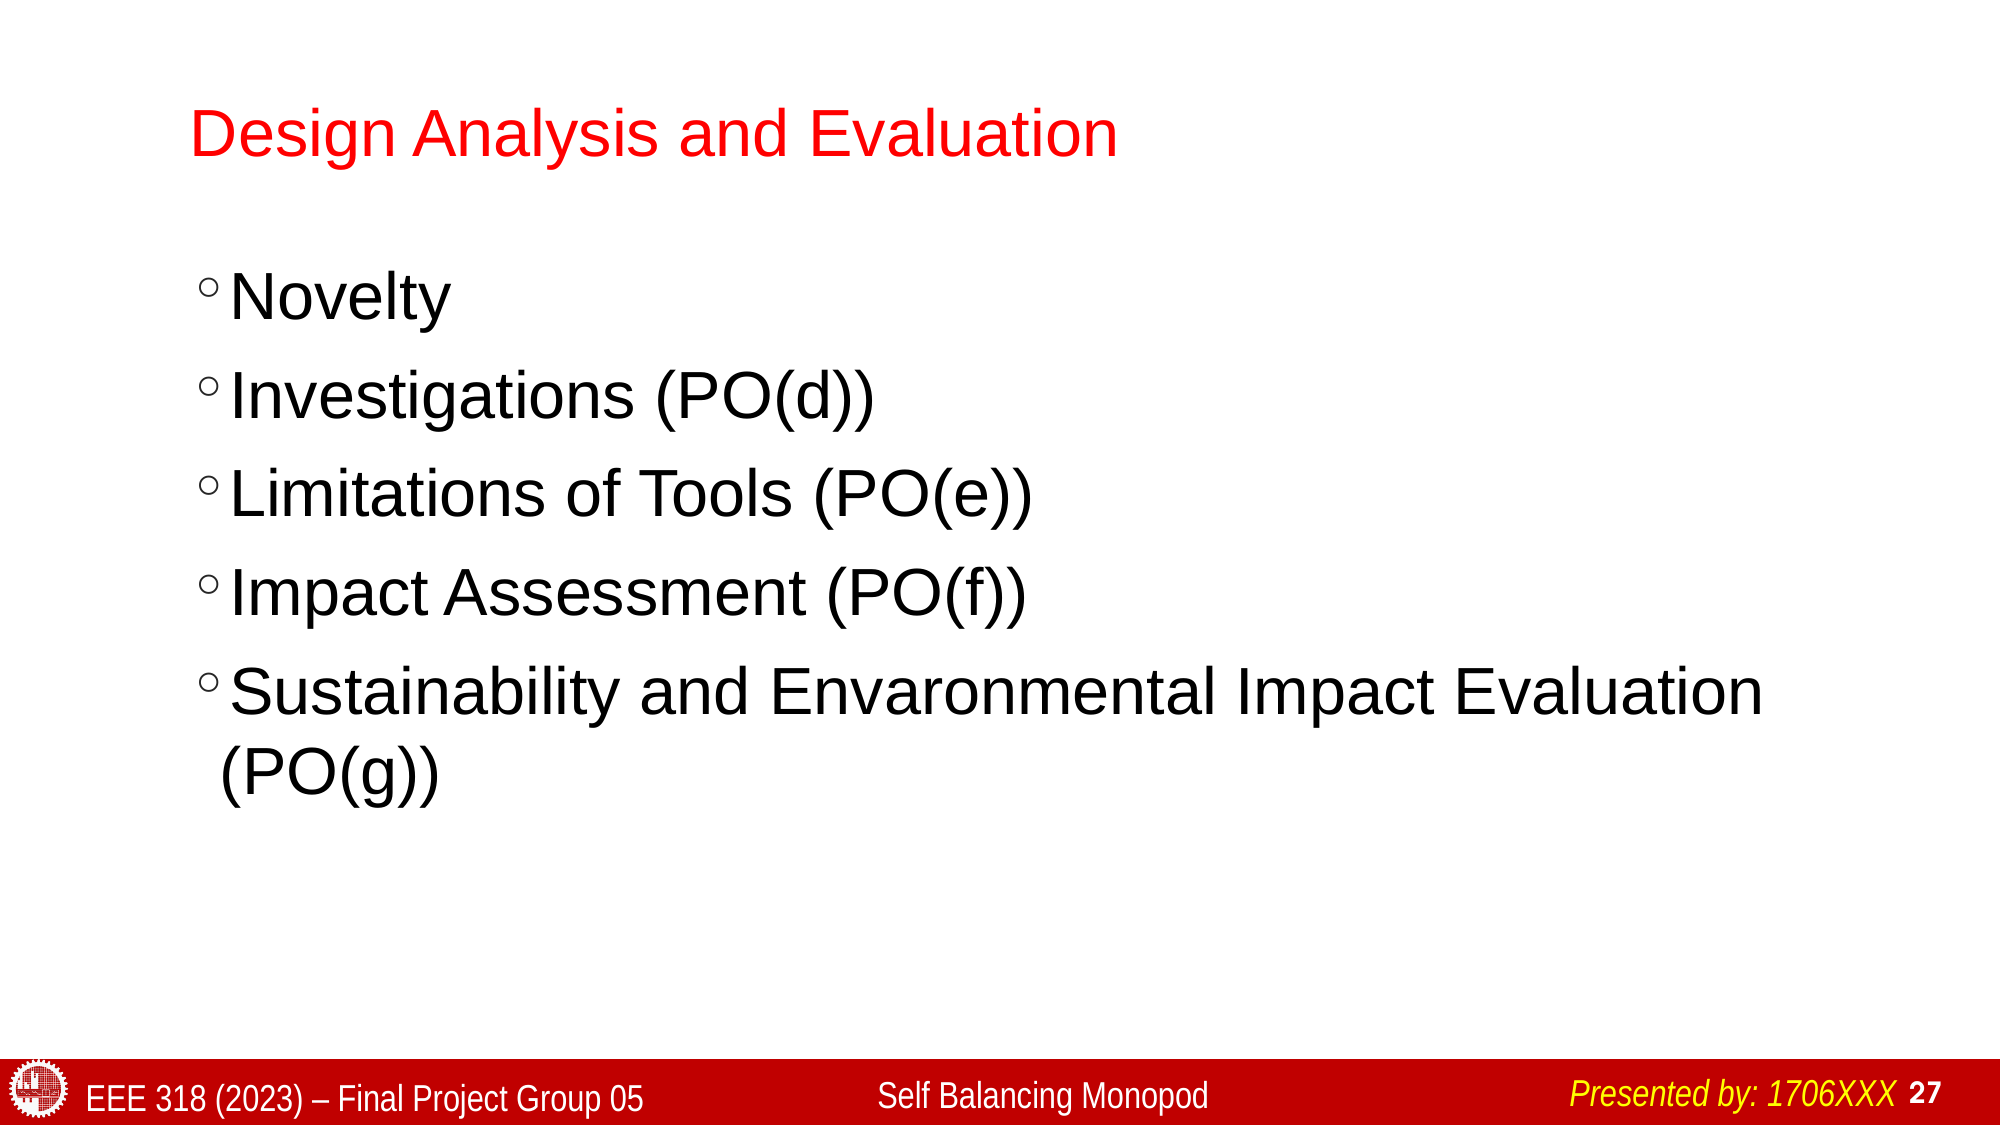

# Design Analysis and Evaluation
Novelty
Investigations (PO(d))
Limitations of Tools (PO(e))
Impact Assessment (PO(f))
Sustainability and Envaronmental Impact Evaluation (PO(g))
Presented by: 1706XXX
Self Balancing Monopod
EEE 318 (2023) – Final Project Group 05
27